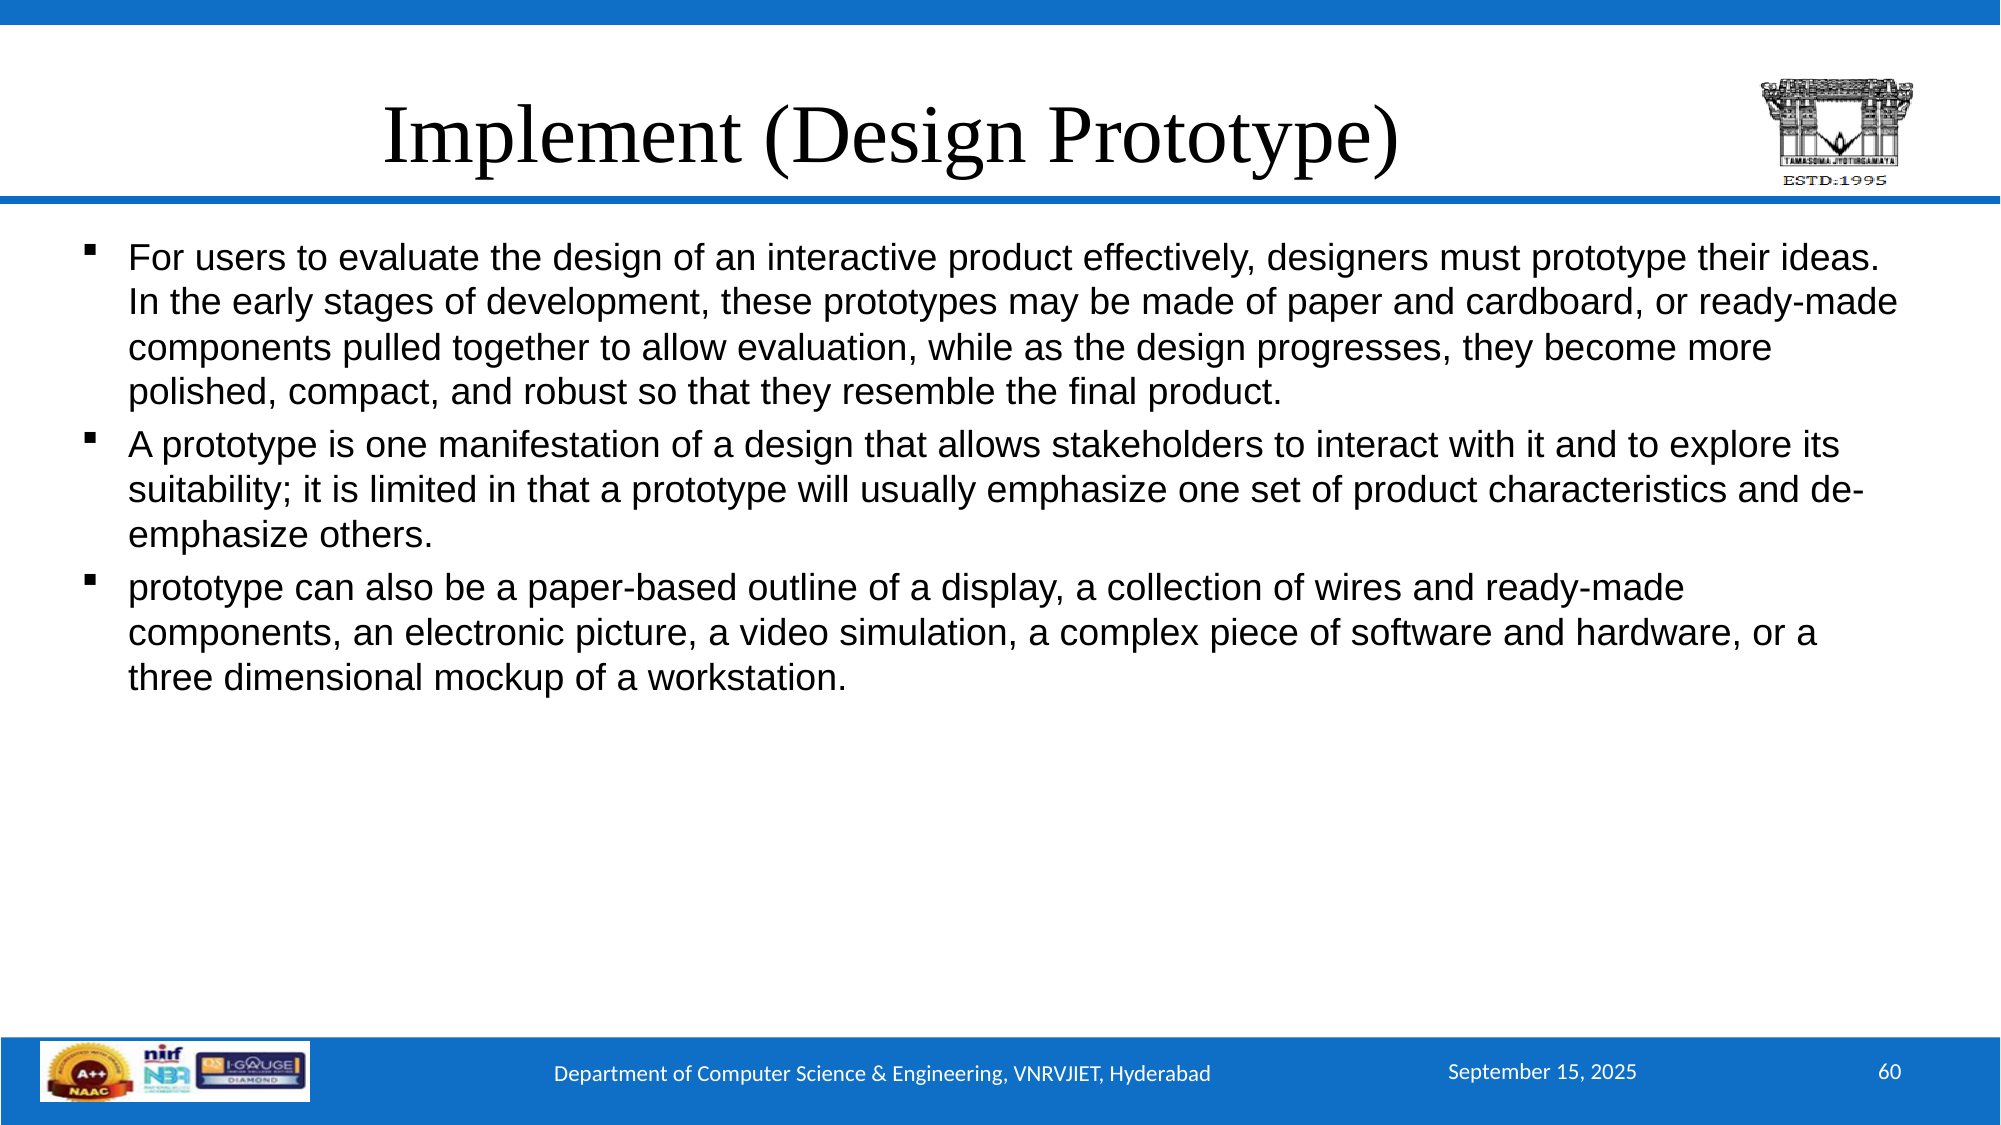

# Implement (Design Prototype)
For users to evaluate the design of an interactive product effectively, designers must prototype their ideas. In the early stages of development, these prototypes may be made of paper and cardboard, or ready-made components pulled together to allow evaluation, while as the design progresses, they become more polished, compact, and robust so that they resemble the final product.
A prototype is one manifestation of a design that allows stakeholders to interact with it and to explore its suitability; it is limited in that a prototype will usually emphasize one set of product characteristics and de-emphasize others.
prototype can also be a paper-based outline of a display, a collection of wires and ready-made components, an electronic picture, a video simulation, a complex piece of software and hardware, or a three dimensional mockup of a workstation.
September 15, 2025
60
Department of Computer Science & Engineering, VNRVJIET, Hyderabad